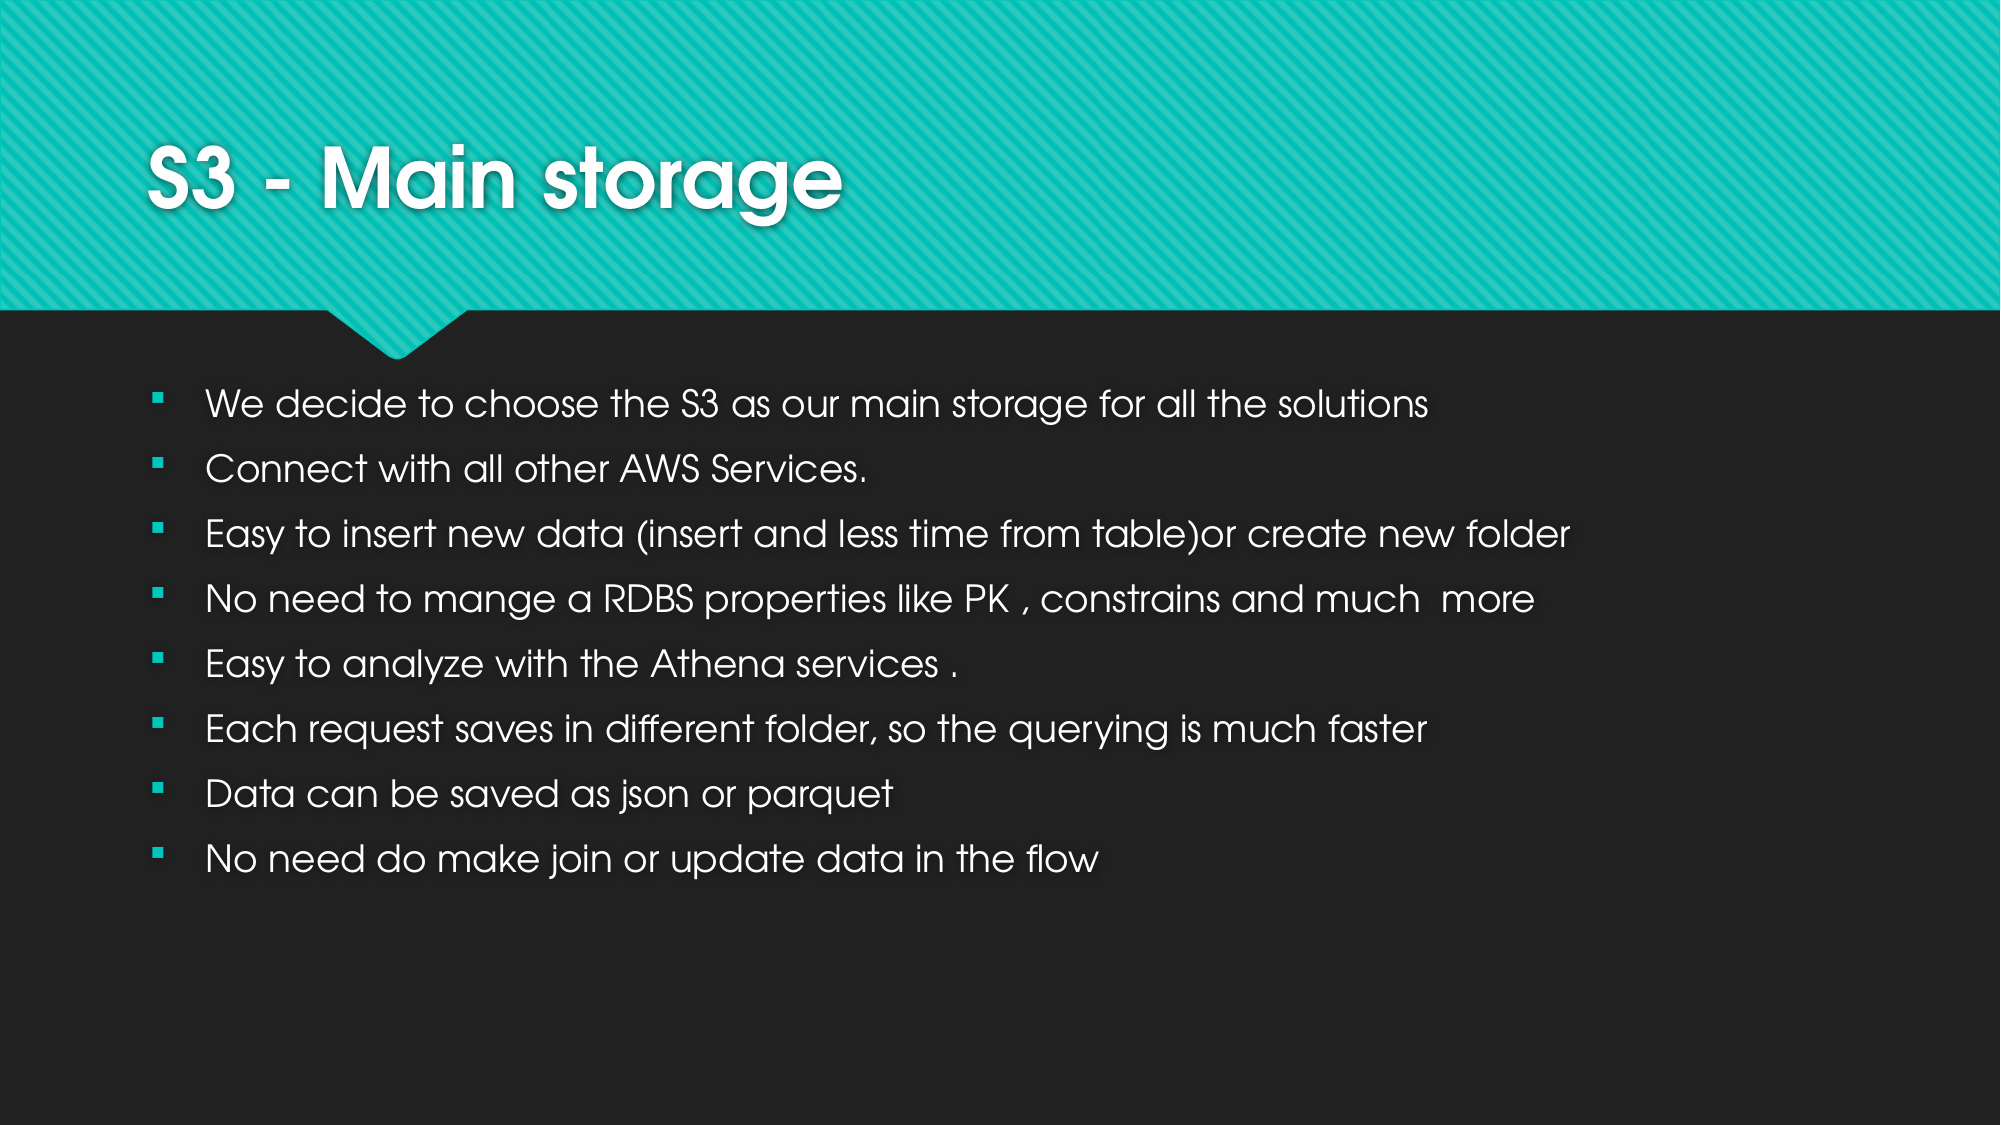

# S3 - Main storage
We decide to choose the S3 as our main storage for all the solutions
Connect with all other AWS Services.
Easy to insert new data (insert and less time from table)or create new folder
No need to mange a RDBS properties like PK , constrains and much  more
Easy to analyze with the Athena services .
Each request saves in different folder, so the querying is much faster
Data can be saved as json or parquet
No need do make join or update data in the flow